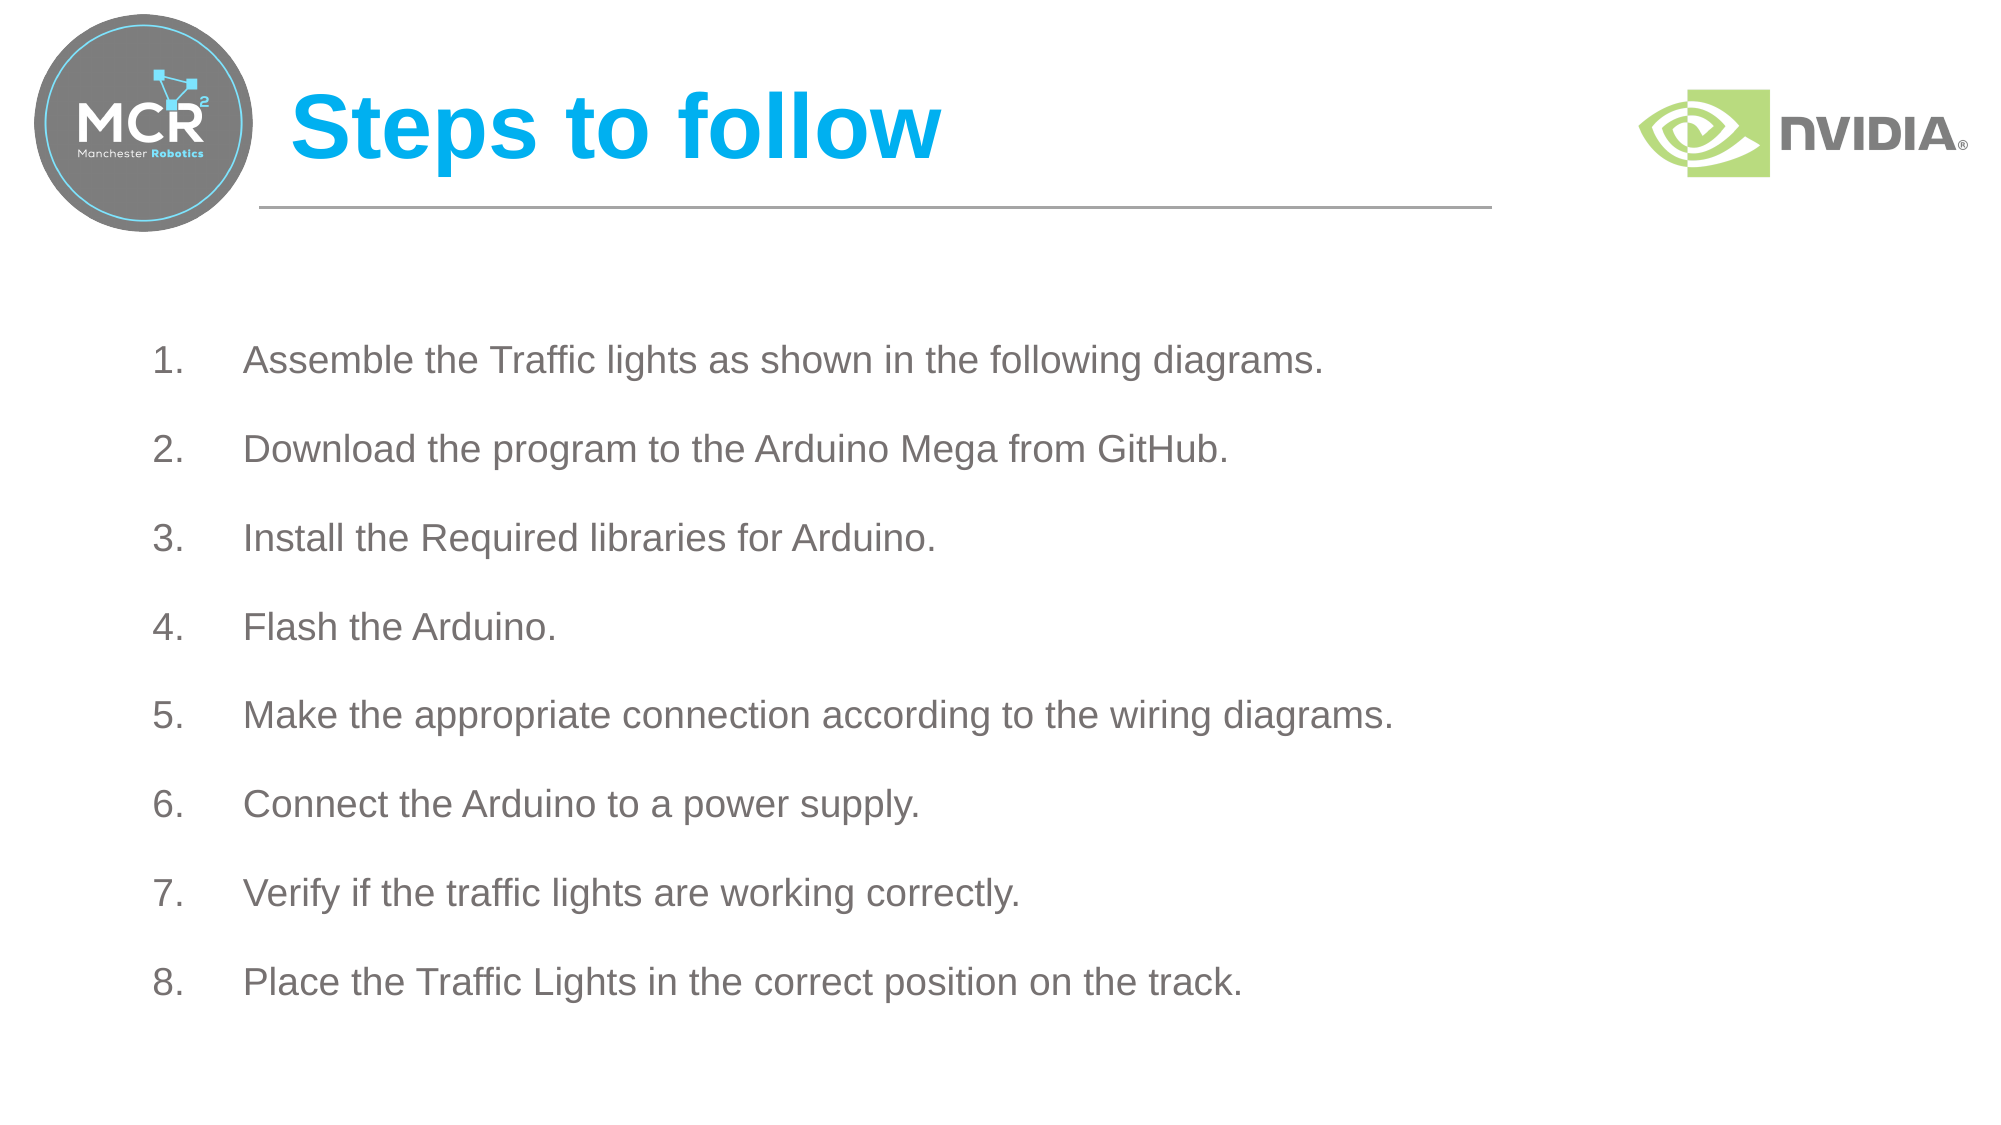

# Steps to follow
Assemble the Traffic lights as shown in the following diagrams.
Download the program to the Arduino Mega from GitHub.
Install the Required libraries for Arduino.
Flash the Arduino.
Make the appropriate connection according to the wiring diagrams.
Connect the Arduino to a power supply.
Verify if the traffic lights are working correctly.
Place the Traffic Lights in the correct position on the track.